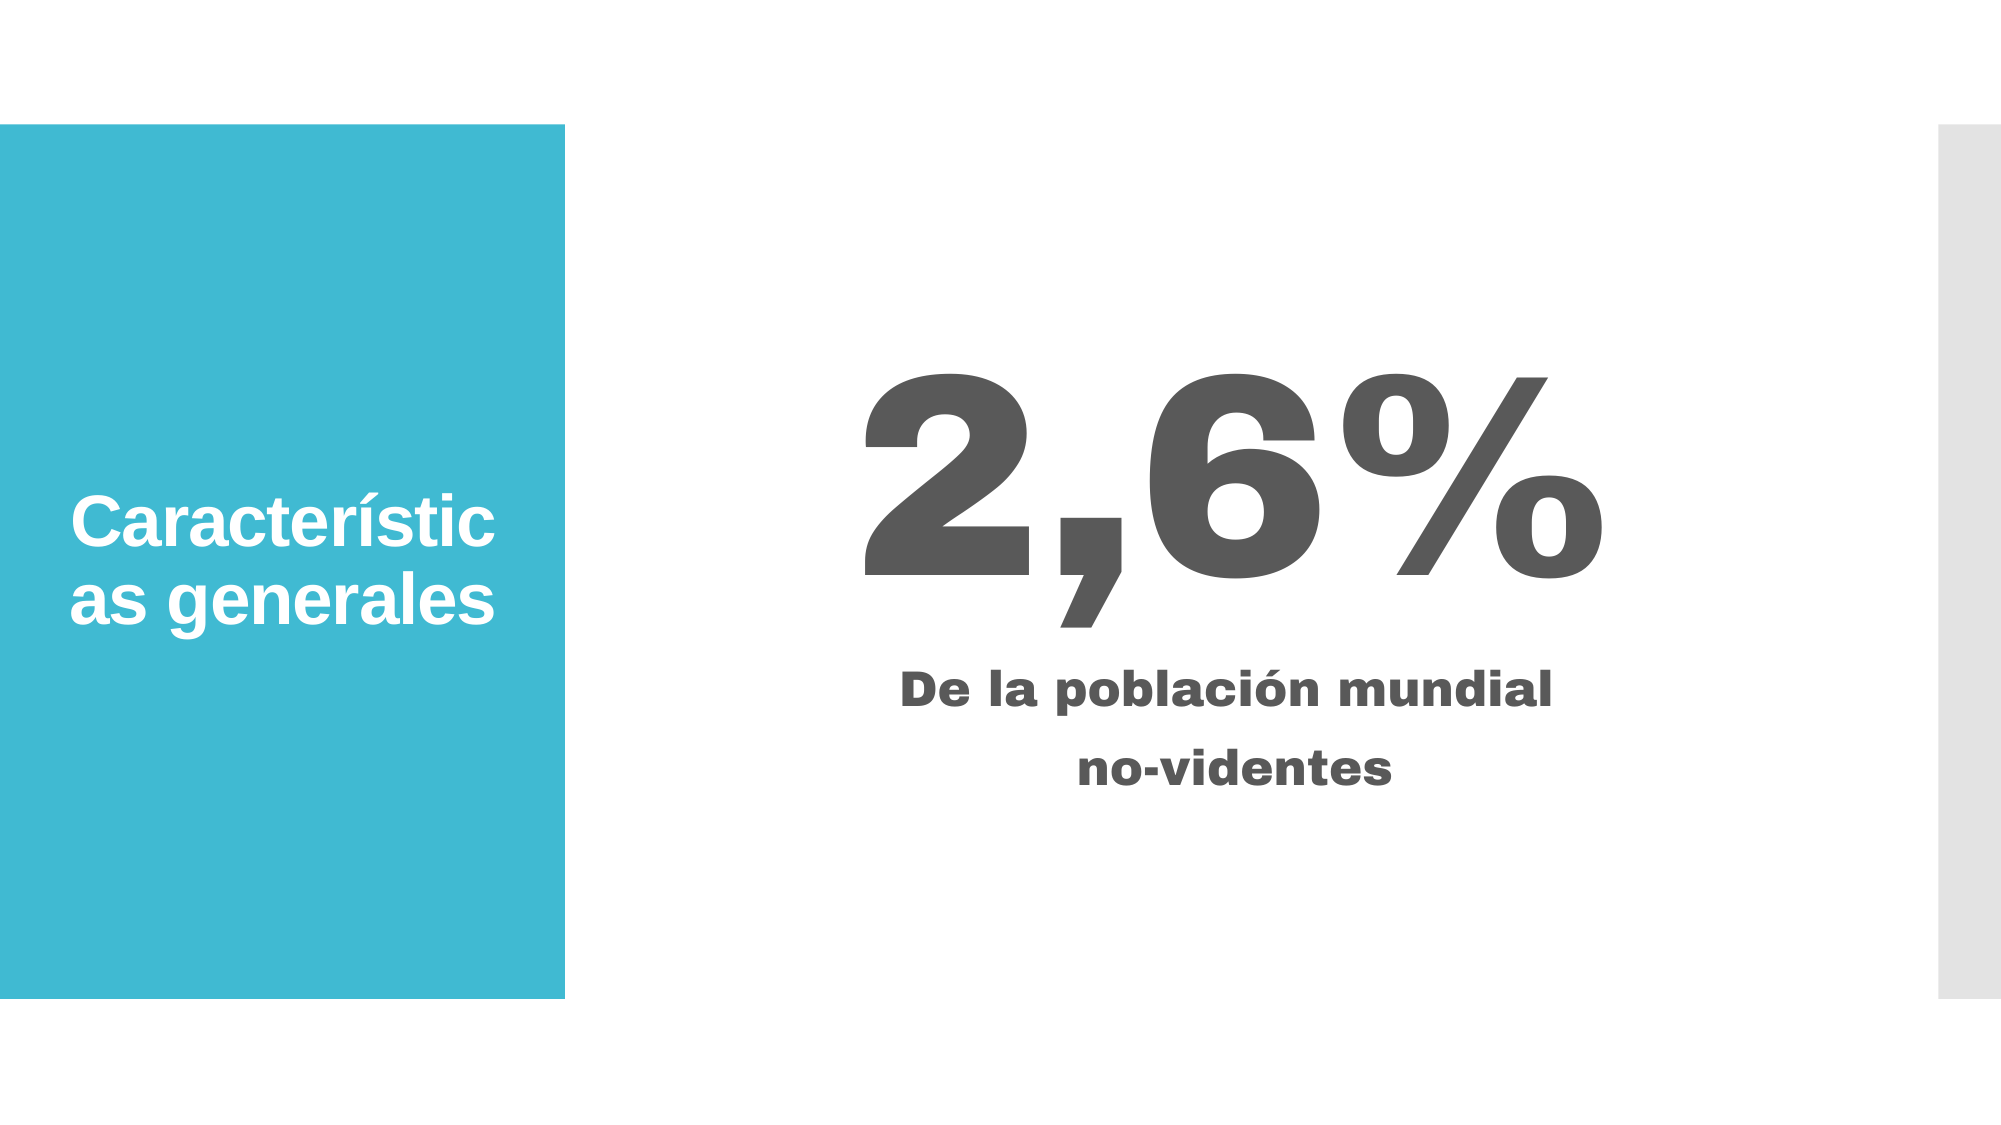

2,6%
De la población mundial
no-videntes
# Características generales